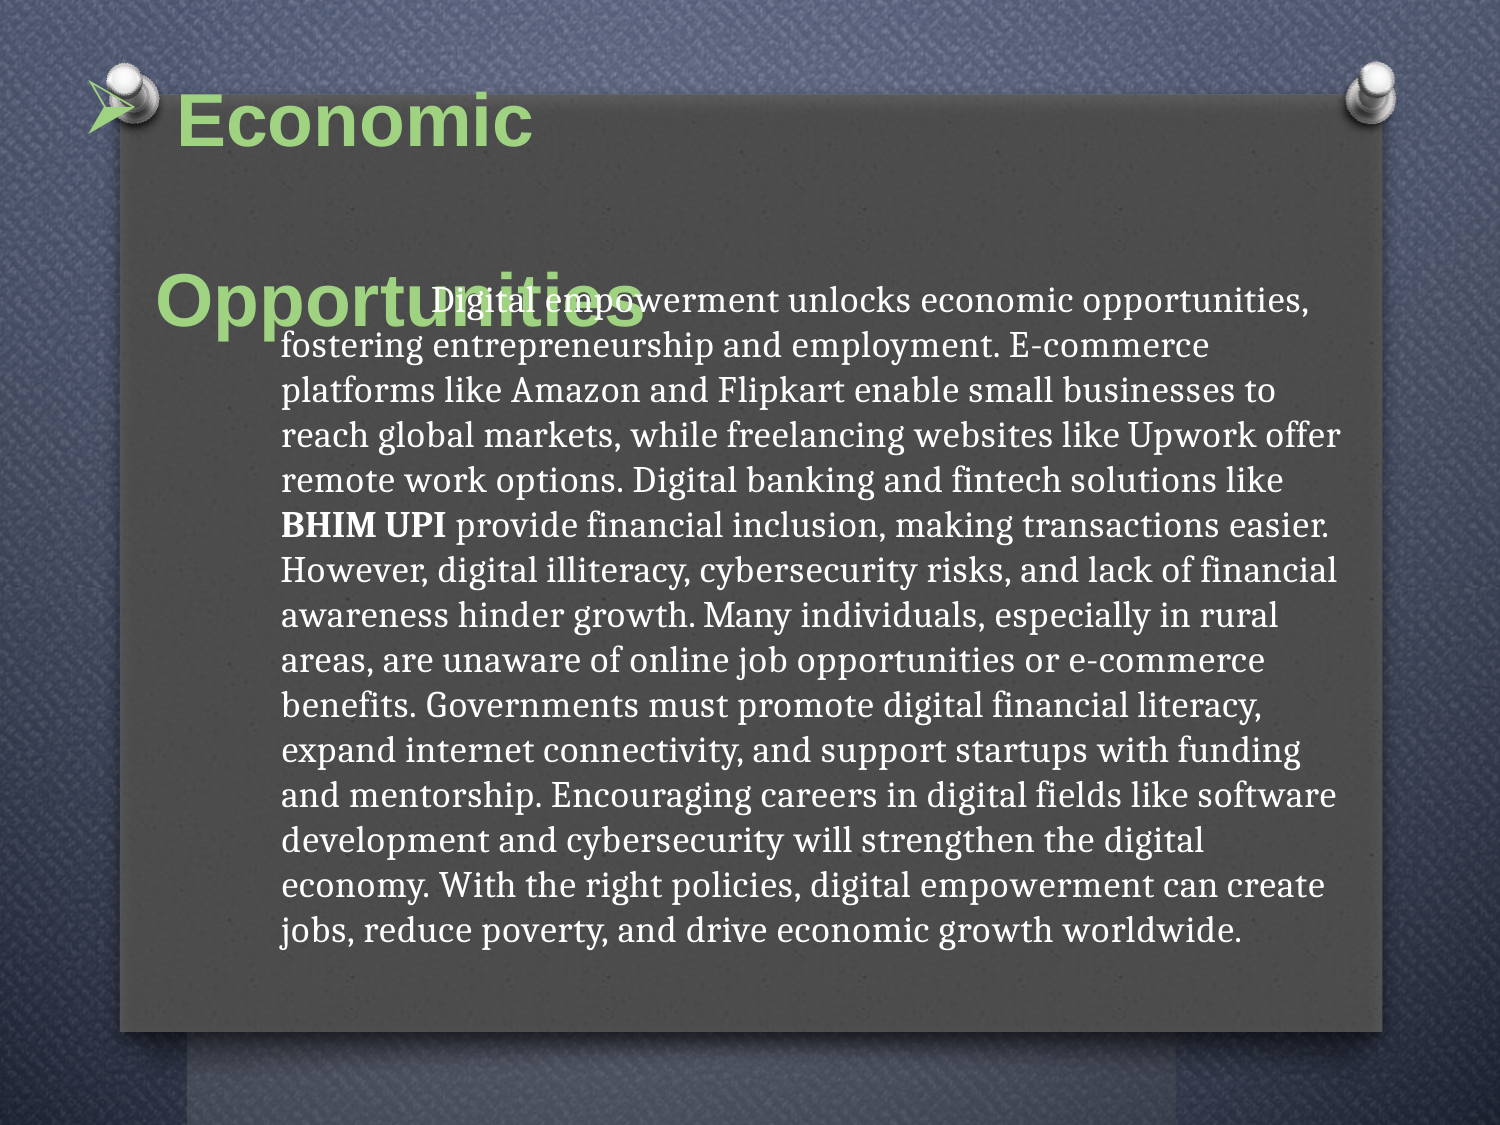

# Economic 		Opportunities
	Digital empowerment unlocks economic opportunities, fostering entrepreneurship and employment. E-commerce platforms like Amazon and Flipkart enable small businesses to reach global markets, while freelancing websites like Upwork offer remote work options. Digital banking and fintech solutions like BHIM UPI provide financial inclusion, making transactions easier. However, digital illiteracy, cybersecurity risks, and lack of financial awareness hinder growth. Many individuals, especially in rural areas, are unaware of online job opportunities or e-commerce benefits. Governments must promote digital financial literacy, expand internet connectivity, and support startups with funding and mentorship. Encouraging careers in digital fields like software development and cybersecurity will strengthen the digital economy. With the right policies, digital empowerment can create jobs, reduce poverty, and drive economic growth worldwide.